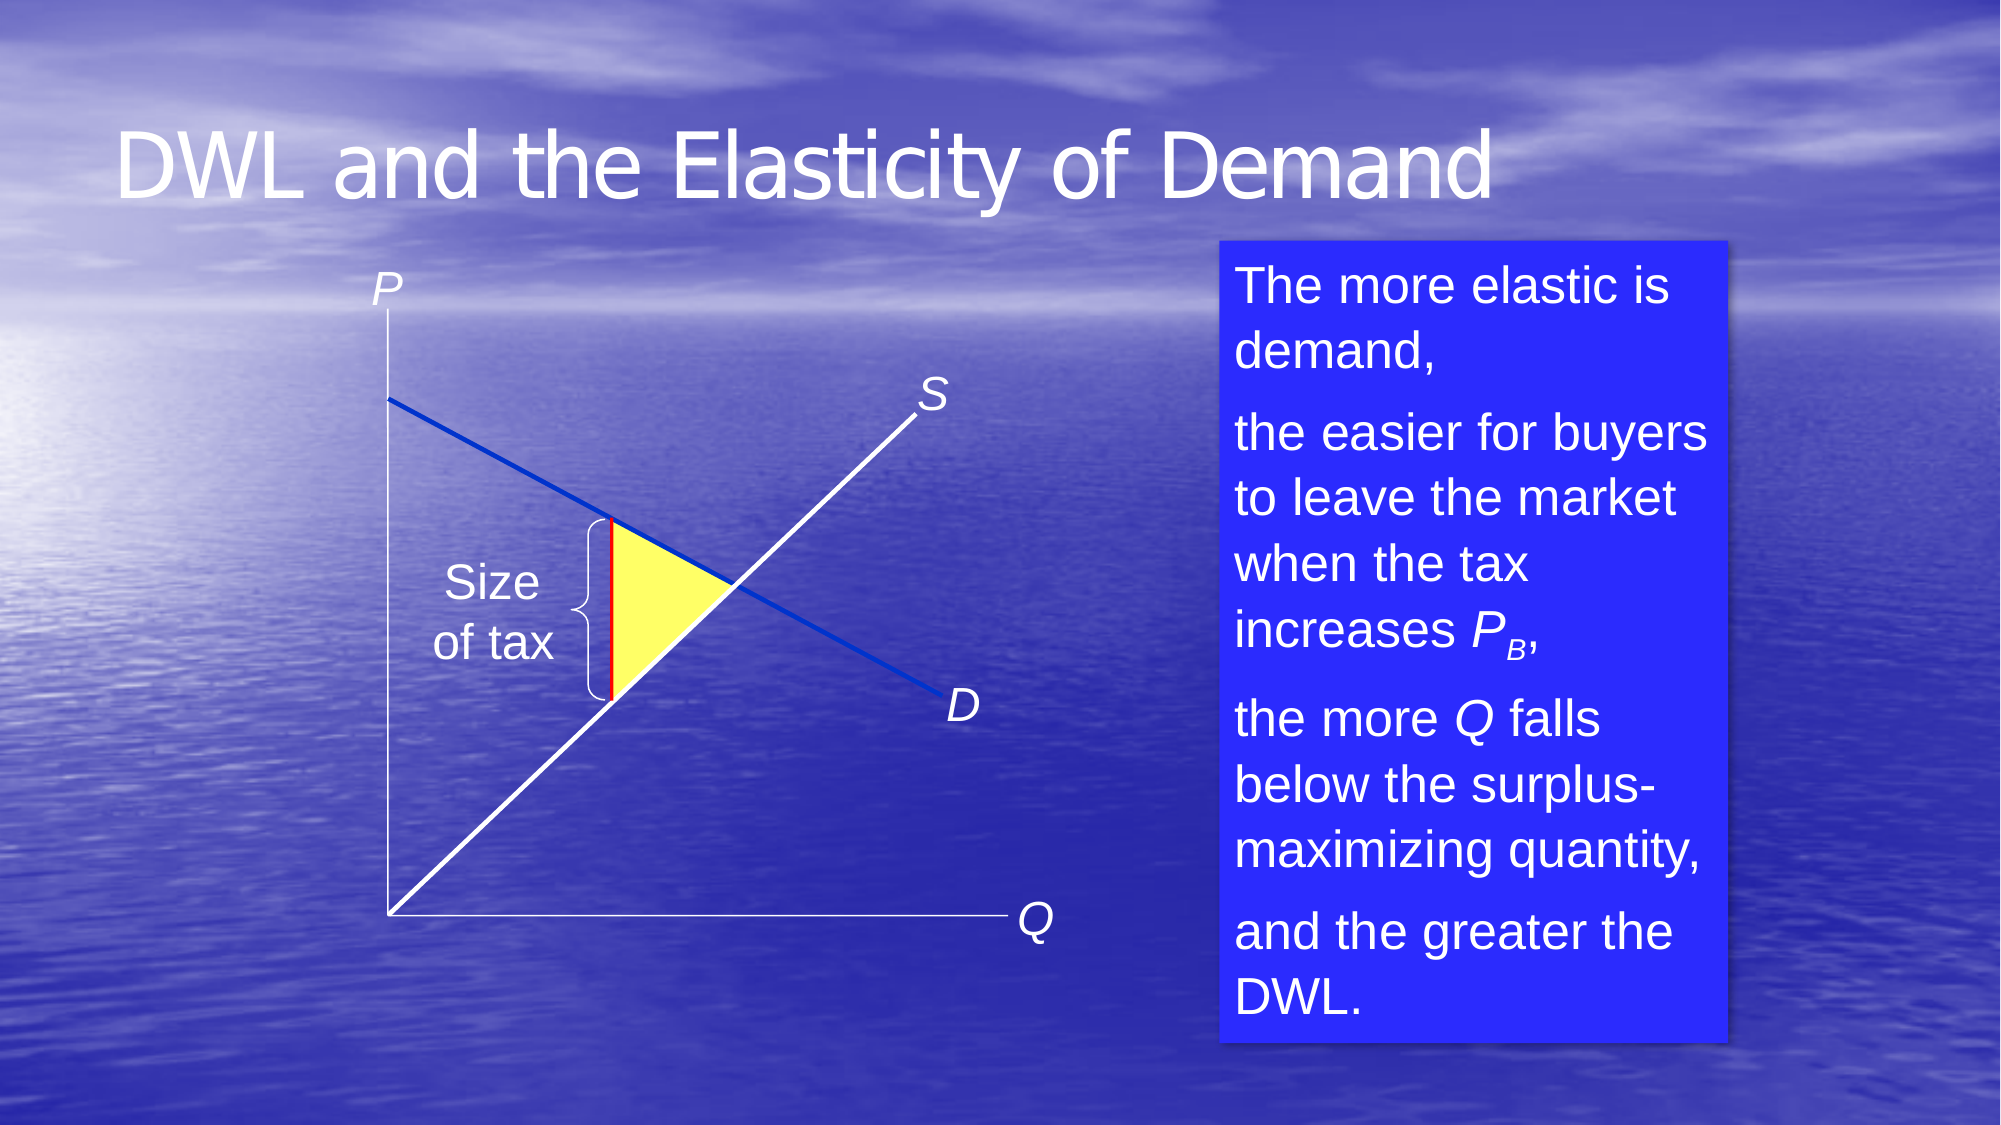

DWL and the Elasticity of Demand
The more elastic is demand,
the easier for buyers to leave the market when the tax increases PB,
the more Q falls below the surplus-maximizing quantity,
and the greater the DWL.
P

Q
S

D

Size
of tax